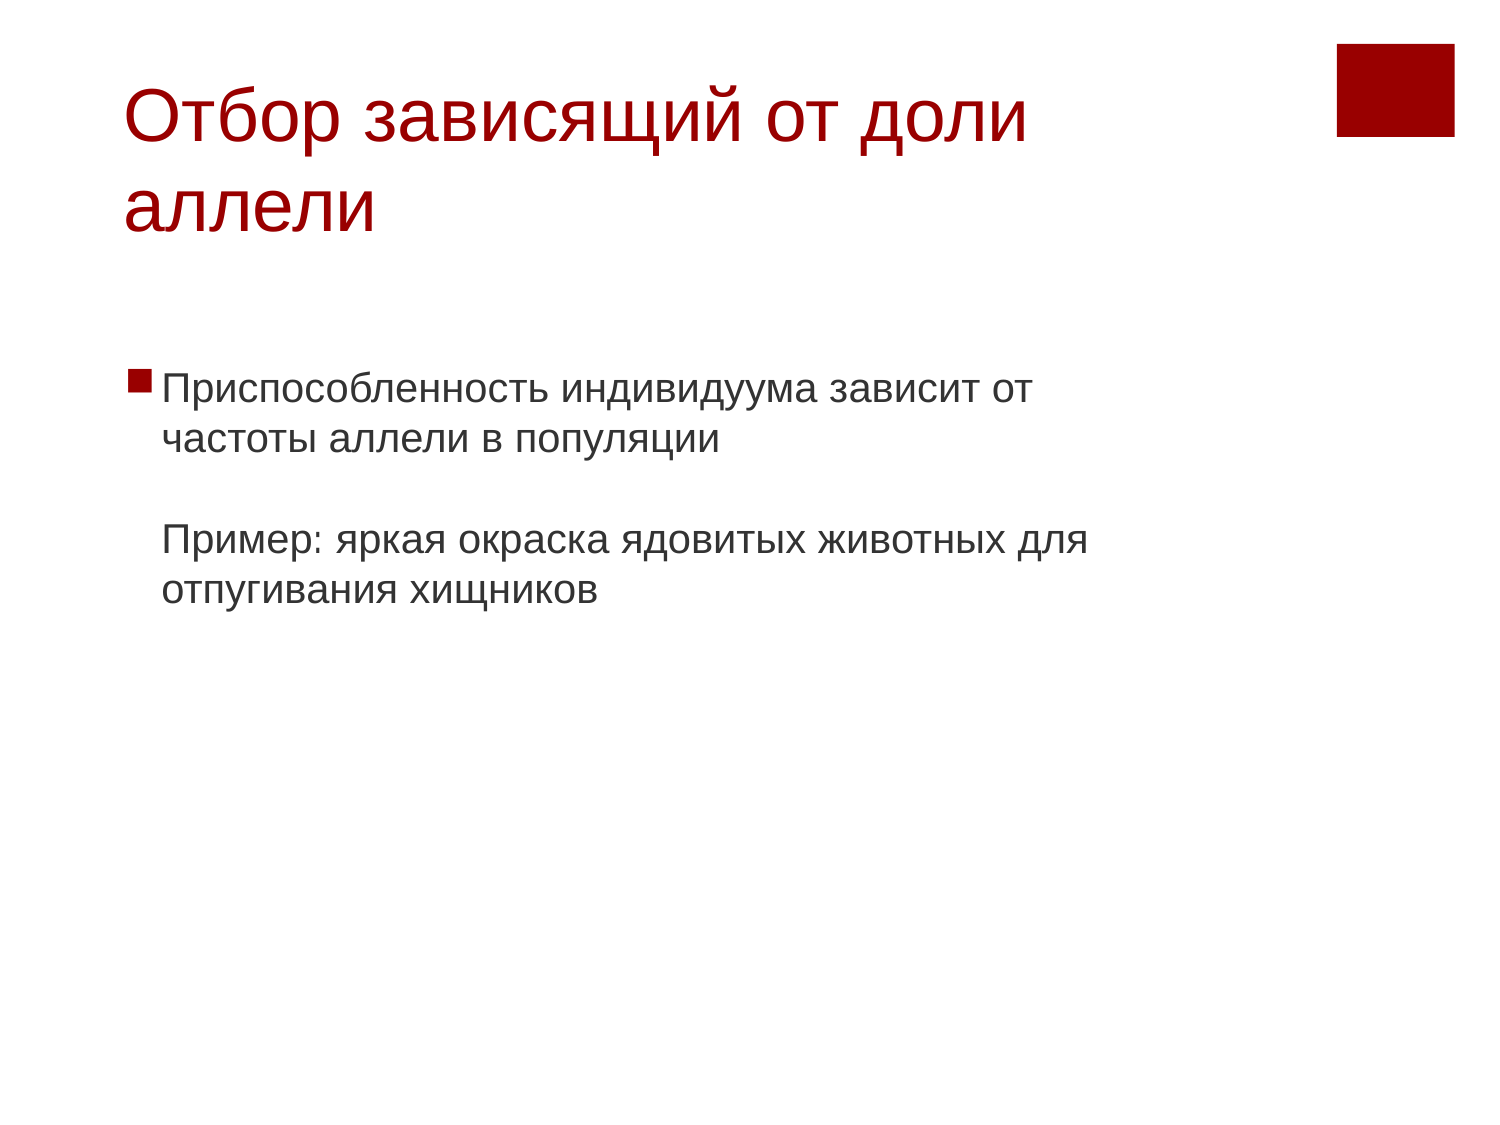

Отбор зависящий от доли аллели
Приспособленность индивидуума зависит от частоты аллели в популяции
Пример: яркая окраска ядовитых животных для отпугивания хищников